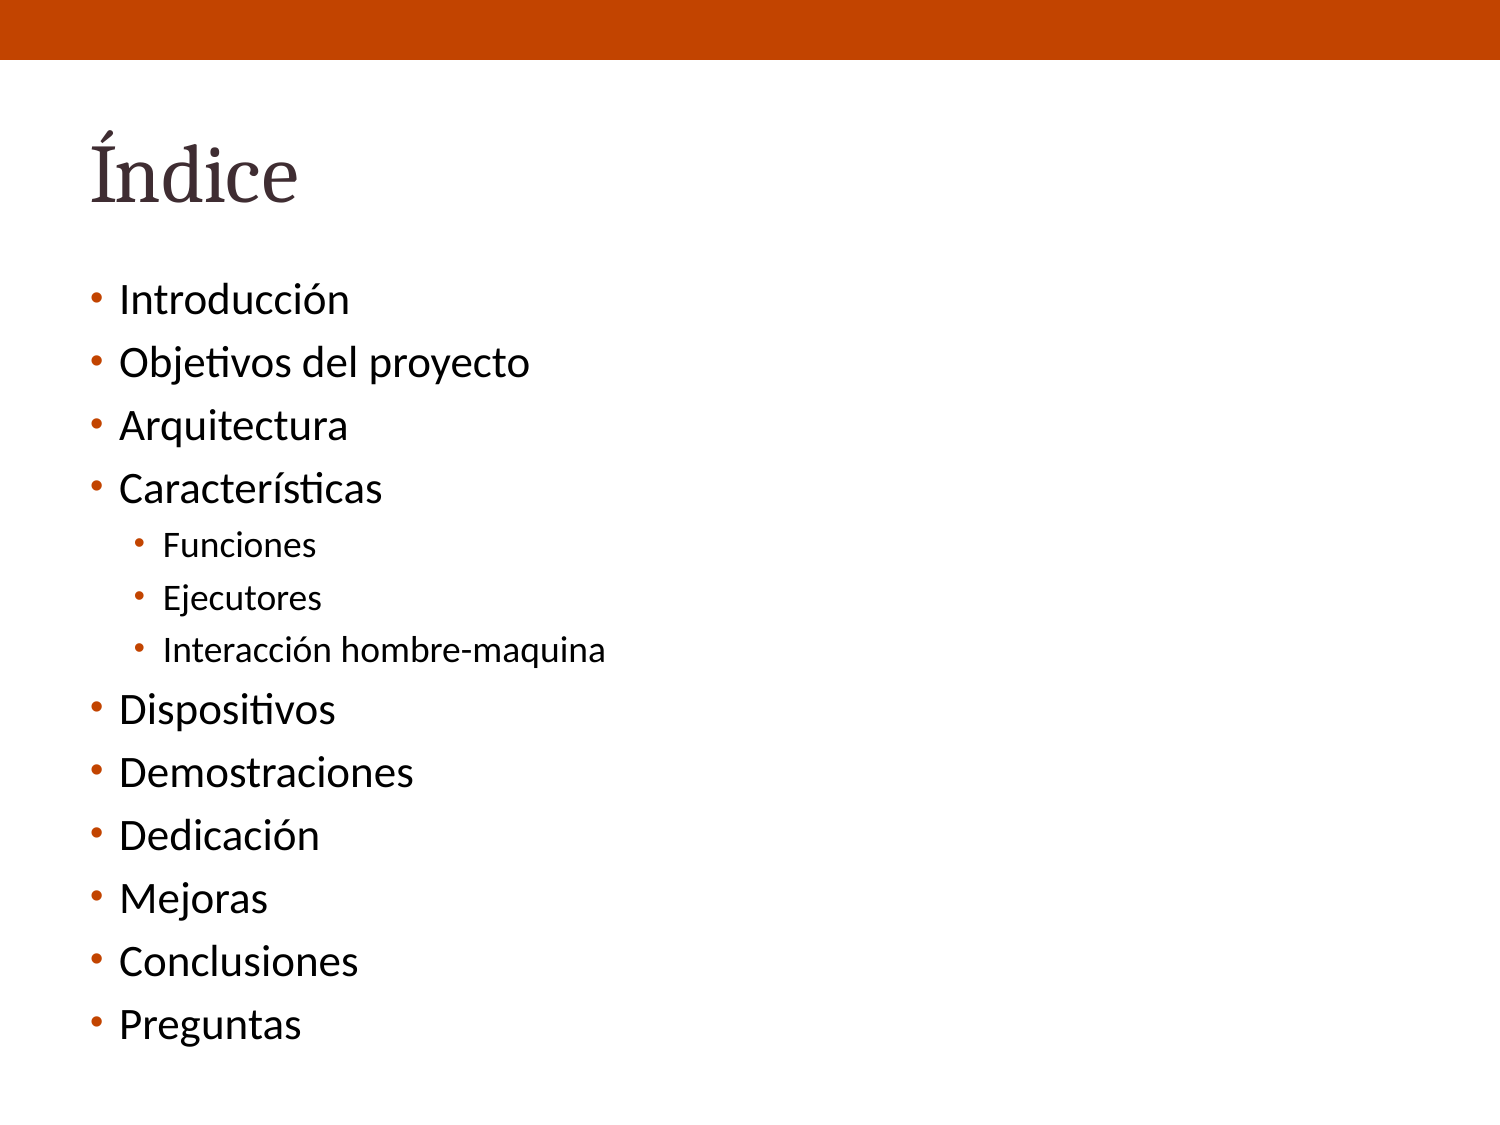

# Índice
Introducción
Objetivos del proyecto
Arquitectura
Características
Funciones
Ejecutores
Interacción hombre-maquina
Dispositivos
Demostraciones
Dedicación
Mejoras
Conclusiones
Preguntas